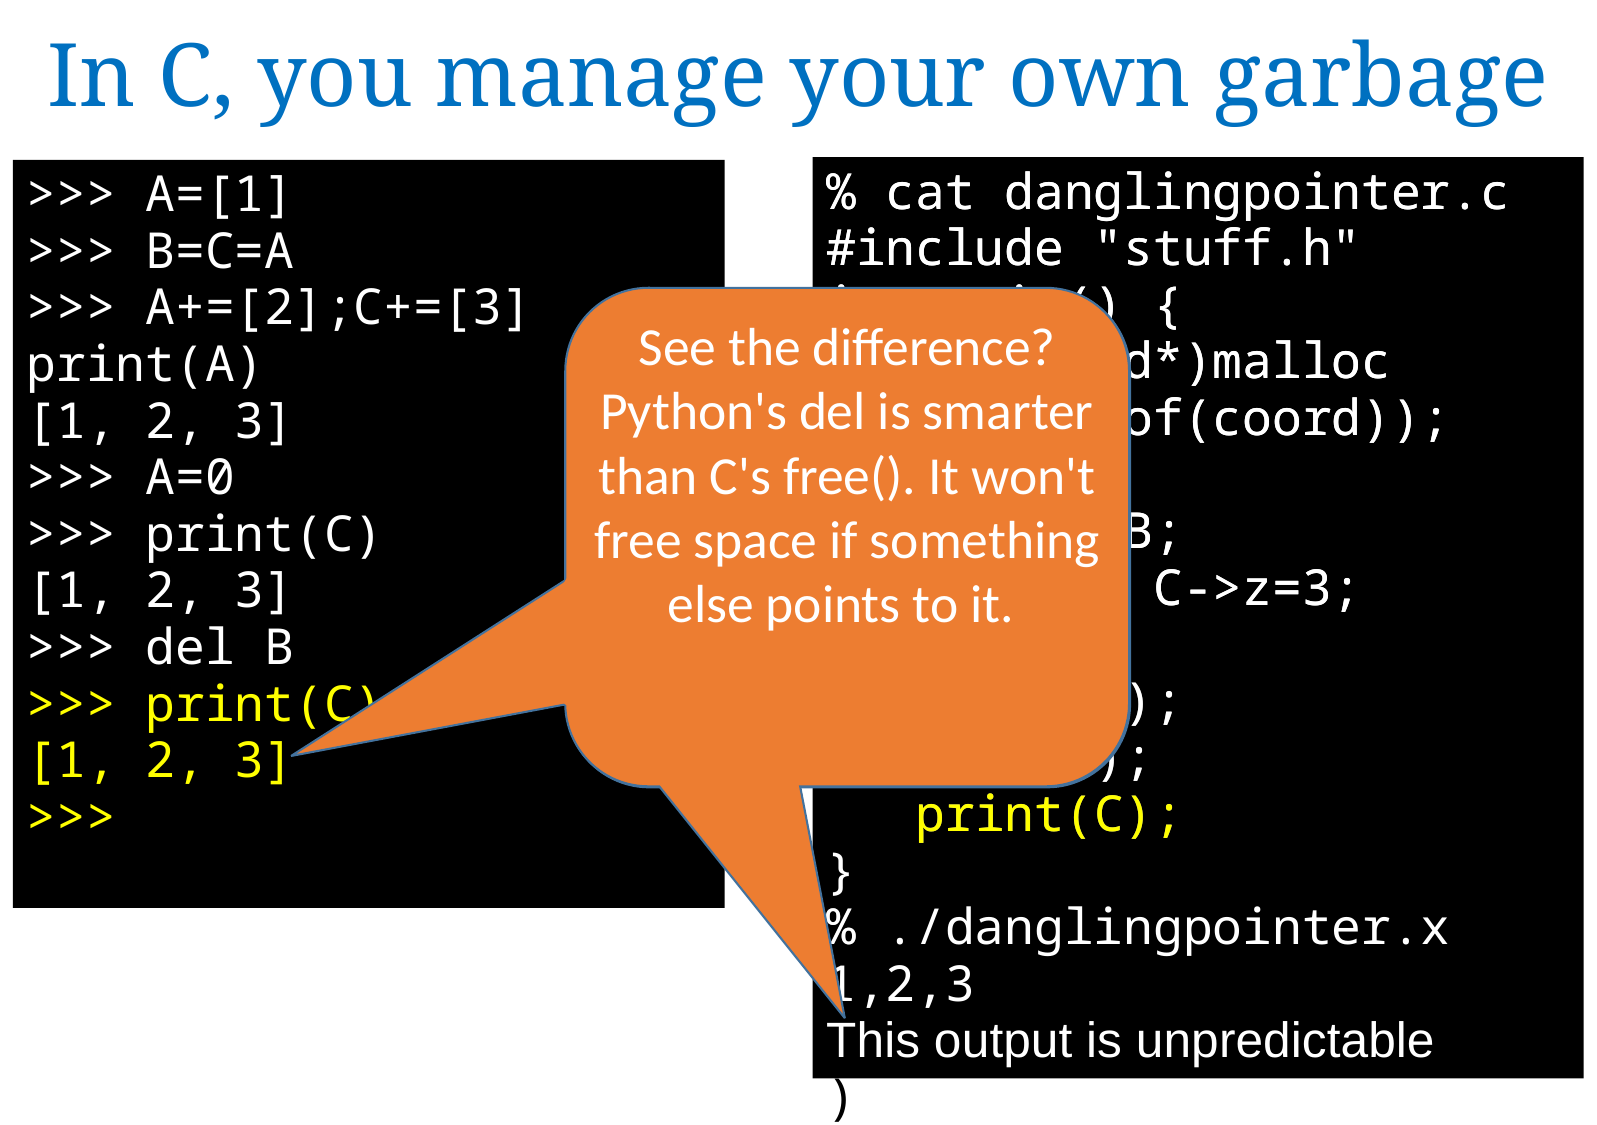

# In C, you manage your own garbage
% cat danglingpointer.c
#include "stuff.h"
int main() {
   A=(coord*)malloc
     (sizeof(coord));
   A->x=1;
   B=A; C=B;
   A->y=2; C->z=3;
   A=NULL;
   print(C);
   free(B);
   print(C);
}
% ./prog.x
(1,2,3)
(garbage,garbage,garbage)
% cat danglingpointer.c
#include "stuff.h"
int main() {
   A=(coord*)malloc
     (sizeof(coord));
   A->x=1;
   B=A; C=B;
   A->y=2; C->z=3;
   A=NULL;
   print(C);
   free(B);
   print(C);

% ./danglingpointer.x
1,2,3
This output is unpredictable
>>> A=[1]
>>> B=C=A
>>> A+=[2];C+=[3]
print(A)
[1, 2, 3]
>>> A=0
>>> print(C)
[1, 2, 3]
>>> del B
>>> print(C)
[1, 2, 3]
>>>print(B)
[1, 2, 3]

See the difference?
Python's del is smarter than C's free(). It won't free space if something else points to it.
(And, either way, it deletes the variable.)
See the difference?
Del is smarter than free. It frees the object’s space only if nothing else points to it. (And, either way, it deletes the variable.)